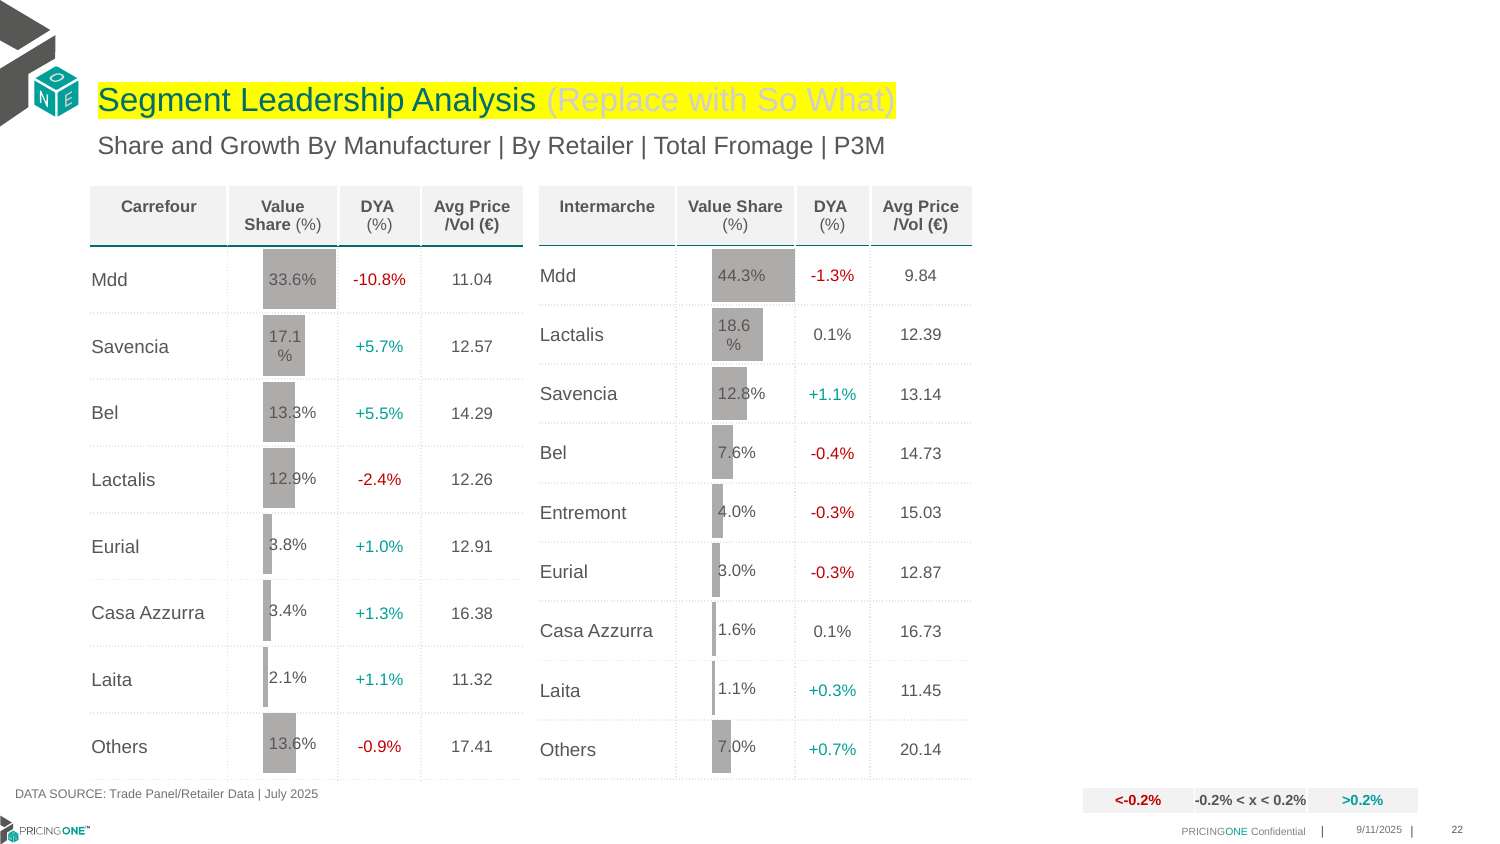

# Segment Leadership Analysis (Replace with So What)
Share and Growth By Manufacturer | By Retailer | Total Fromage | P3M
| Carrefour | Value Share (%) | DYA (%) | Avg Price /Vol (€) |
| --- | --- | --- | --- |
| Mdd |  | -10.8% | 11.04 |
| Savencia |  | +5.7% | 12.57 |
| Bel |  | +5.5% | 14.29 |
| Lactalis |  | -2.4% | 12.26 |
| Eurial |  | +1.0% | 12.91 |
| Casa Azzurra |  | +1.3% | 16.38 |
| Laita |  | +1.1% | 11.32 |
| Others |  | -0.9% | 17.41 |
| Intermarche | Value Share (%) | DYA (%) | Avg Price /Vol (€) |
| --- | --- | --- | --- |
| Mdd |  | -1.3% | 9.84 |
| Lactalis |  | 0.1% | 12.39 |
| Savencia |  | +1.1% | 13.14 |
| Bel |  | -0.4% | 14.73 |
| Entremont |  | -0.3% | 15.03 |
| Eurial |  | -0.3% | 12.87 |
| Casa Azzurra |  | 0.1% | 16.73 |
| Laita |  | +0.3% | 11.45 |
| Others |  | +0.7% | 20.14 |

### Chart

| Category | Total Fromage | Intermarche |
|---|---|
|  | 0.4425532462496867 |

### Chart

| Category | Total Fromage | Carrefour |
|---|---|
|  | 0.33629726605717514 |
DATA SOURCE: Trade Panel/Retailer Data | July 2025
| <-0.2% | -0.2% < x < 0.2% | >0.2% |
| --- | --- | --- |

9/11/2025
22